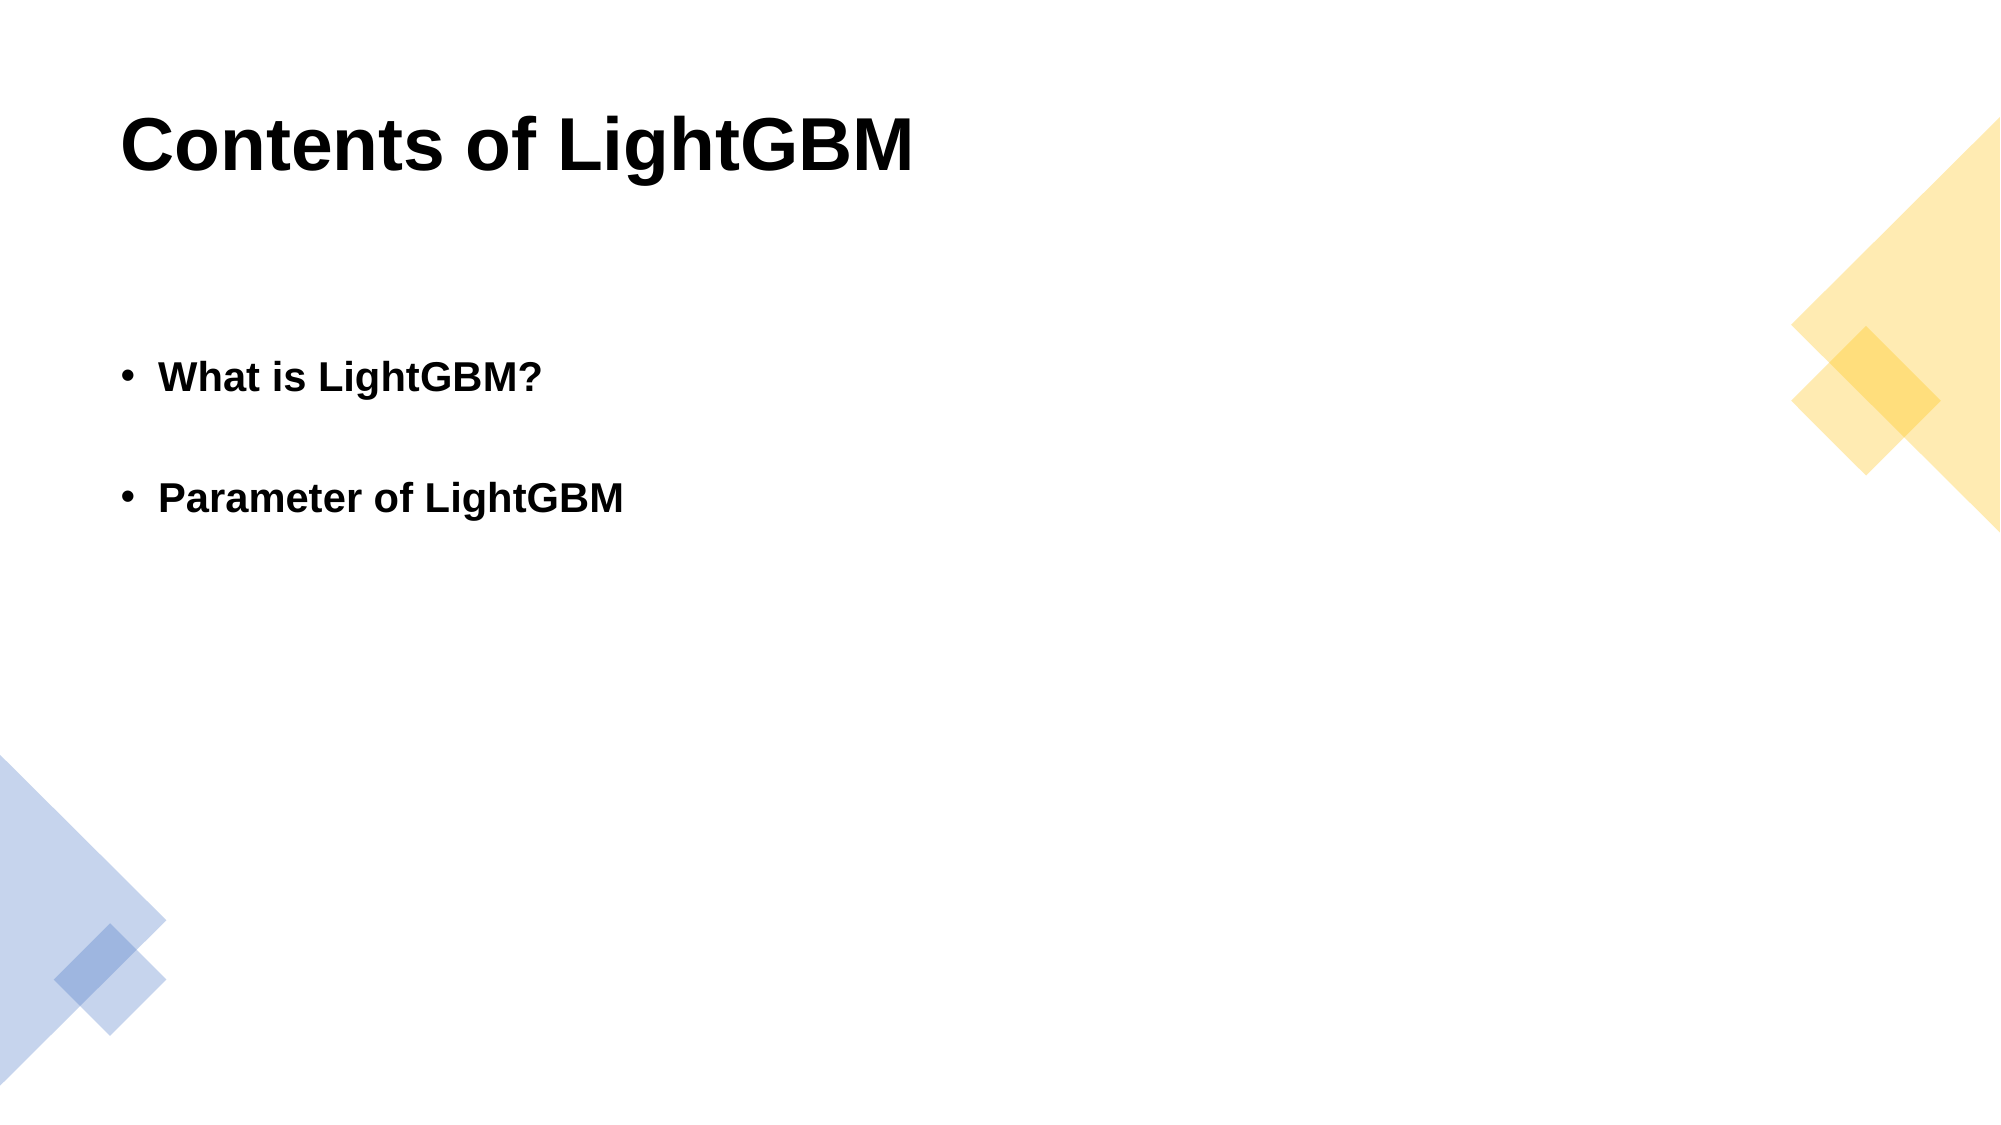

# Contents of LightGBM

What is LightGBM?
Parameter of LightGBM